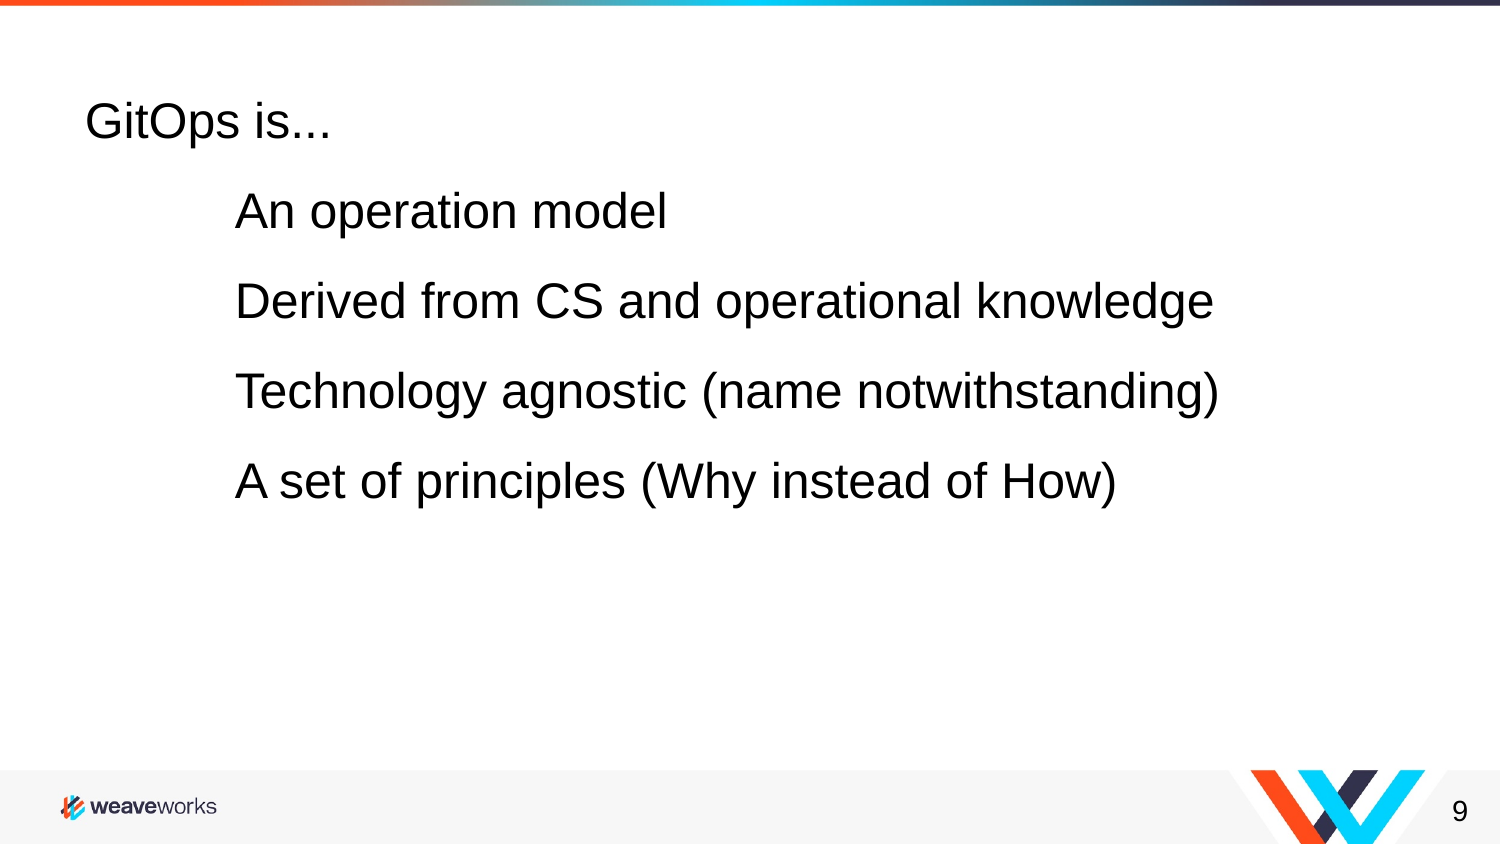

GitOps is...
	An operation model
	Derived from CS and operational knowledge
	Technology agnostic (name notwithstanding)
	A set of principles (Why instead of How)
9